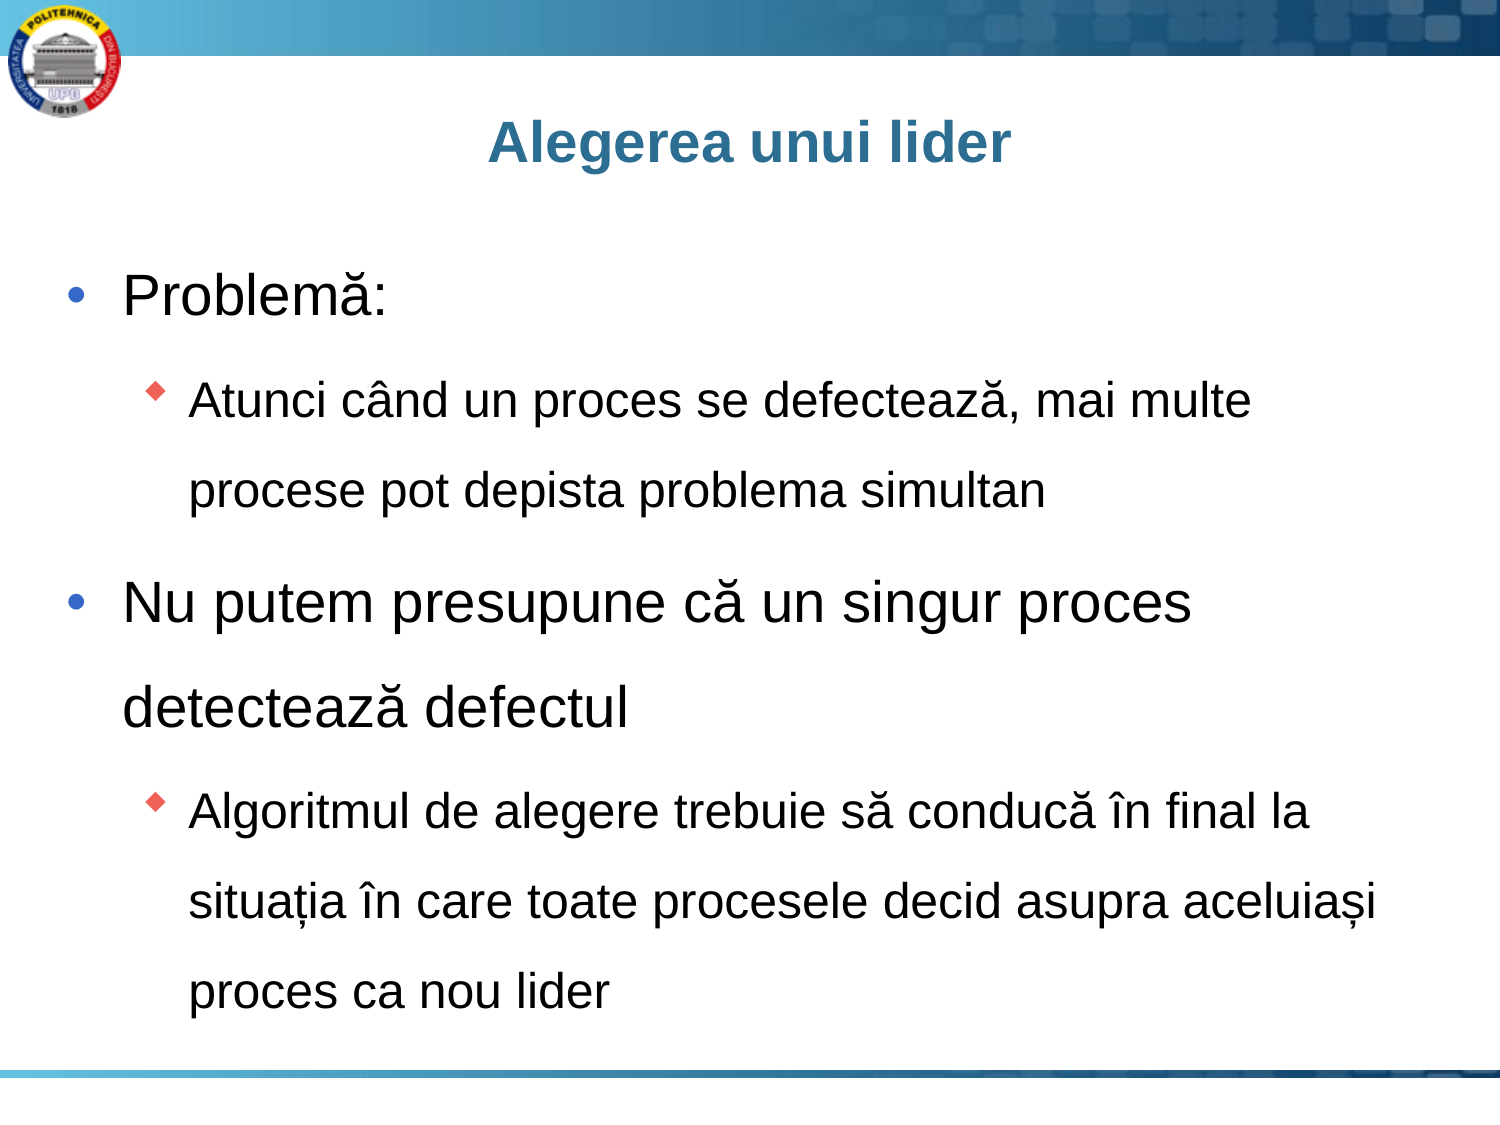

# Alegerea unui lider
Problemă:
Atunci când un proces se defectează, mai multe procese pot depista problema simultan
Nu putem presupune că un singur proces detectează defectul
Algoritmul de alegere trebuie să conducă în final la situația în care toate procesele decid asupra aceluiași proces ca nou lider